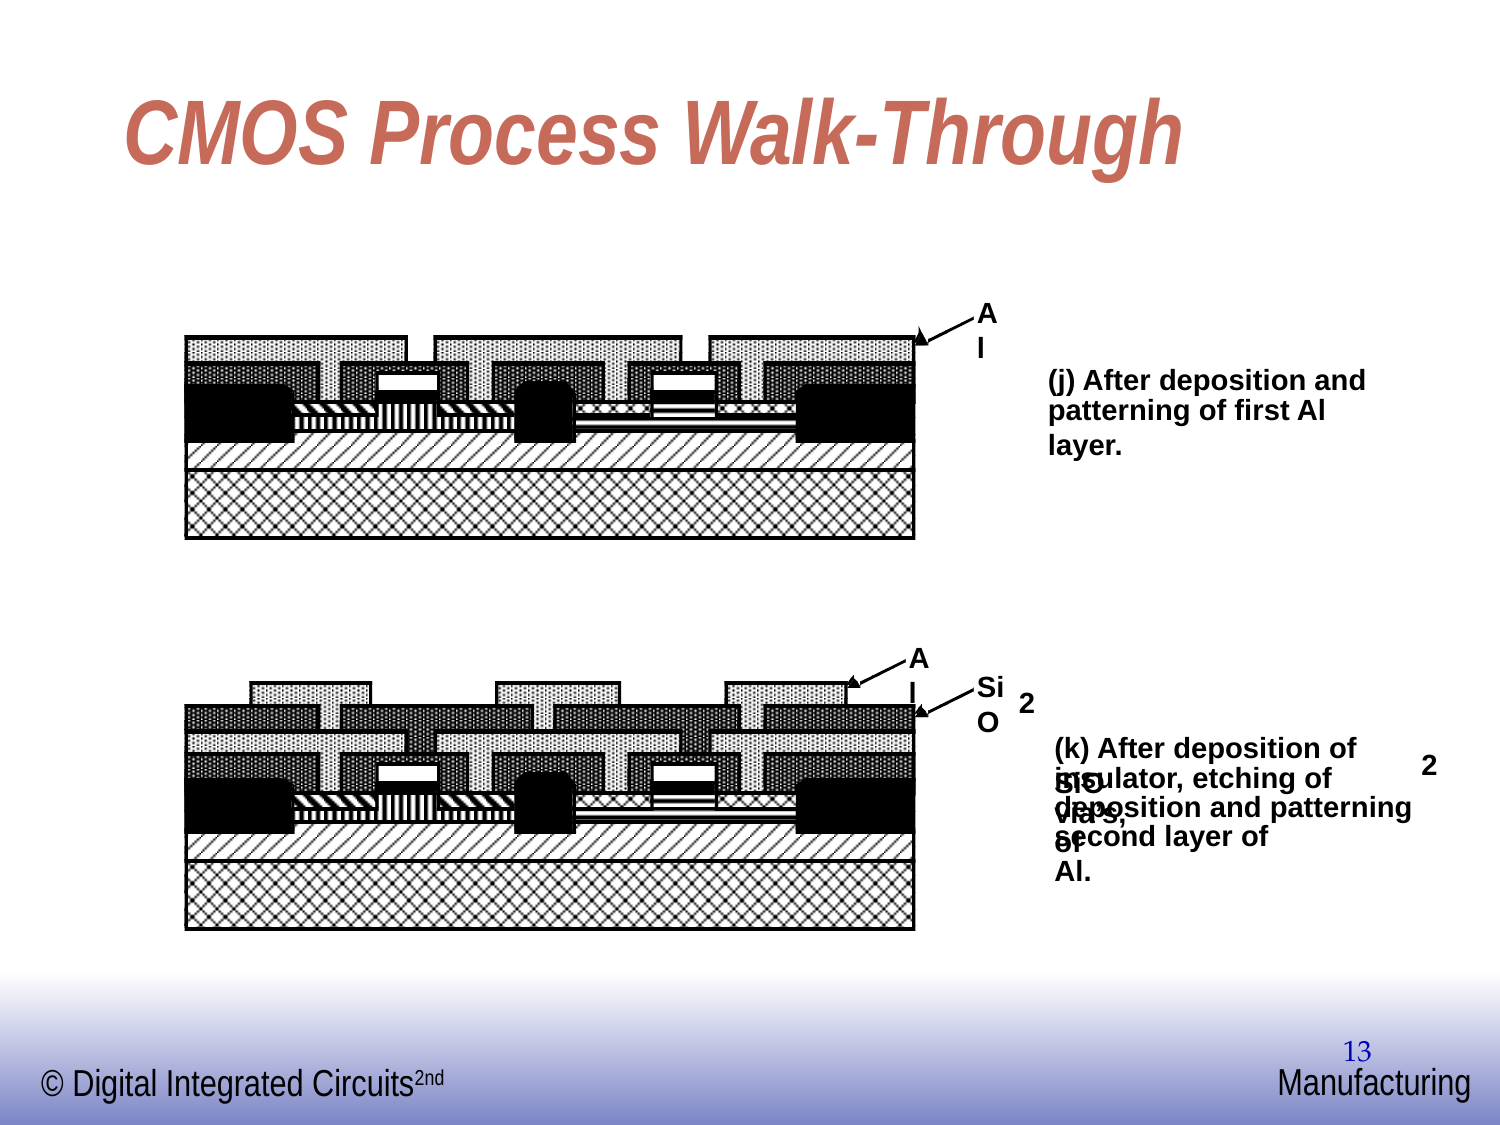

# CMOS Process Walk-Through
Al

(j) After deposition and

patterning of first Al layer.

Al

SiO

2

(k) After deposition of SiO
2

insulator, etching of via’s,

deposition and patterning of

second layer of Al.

13